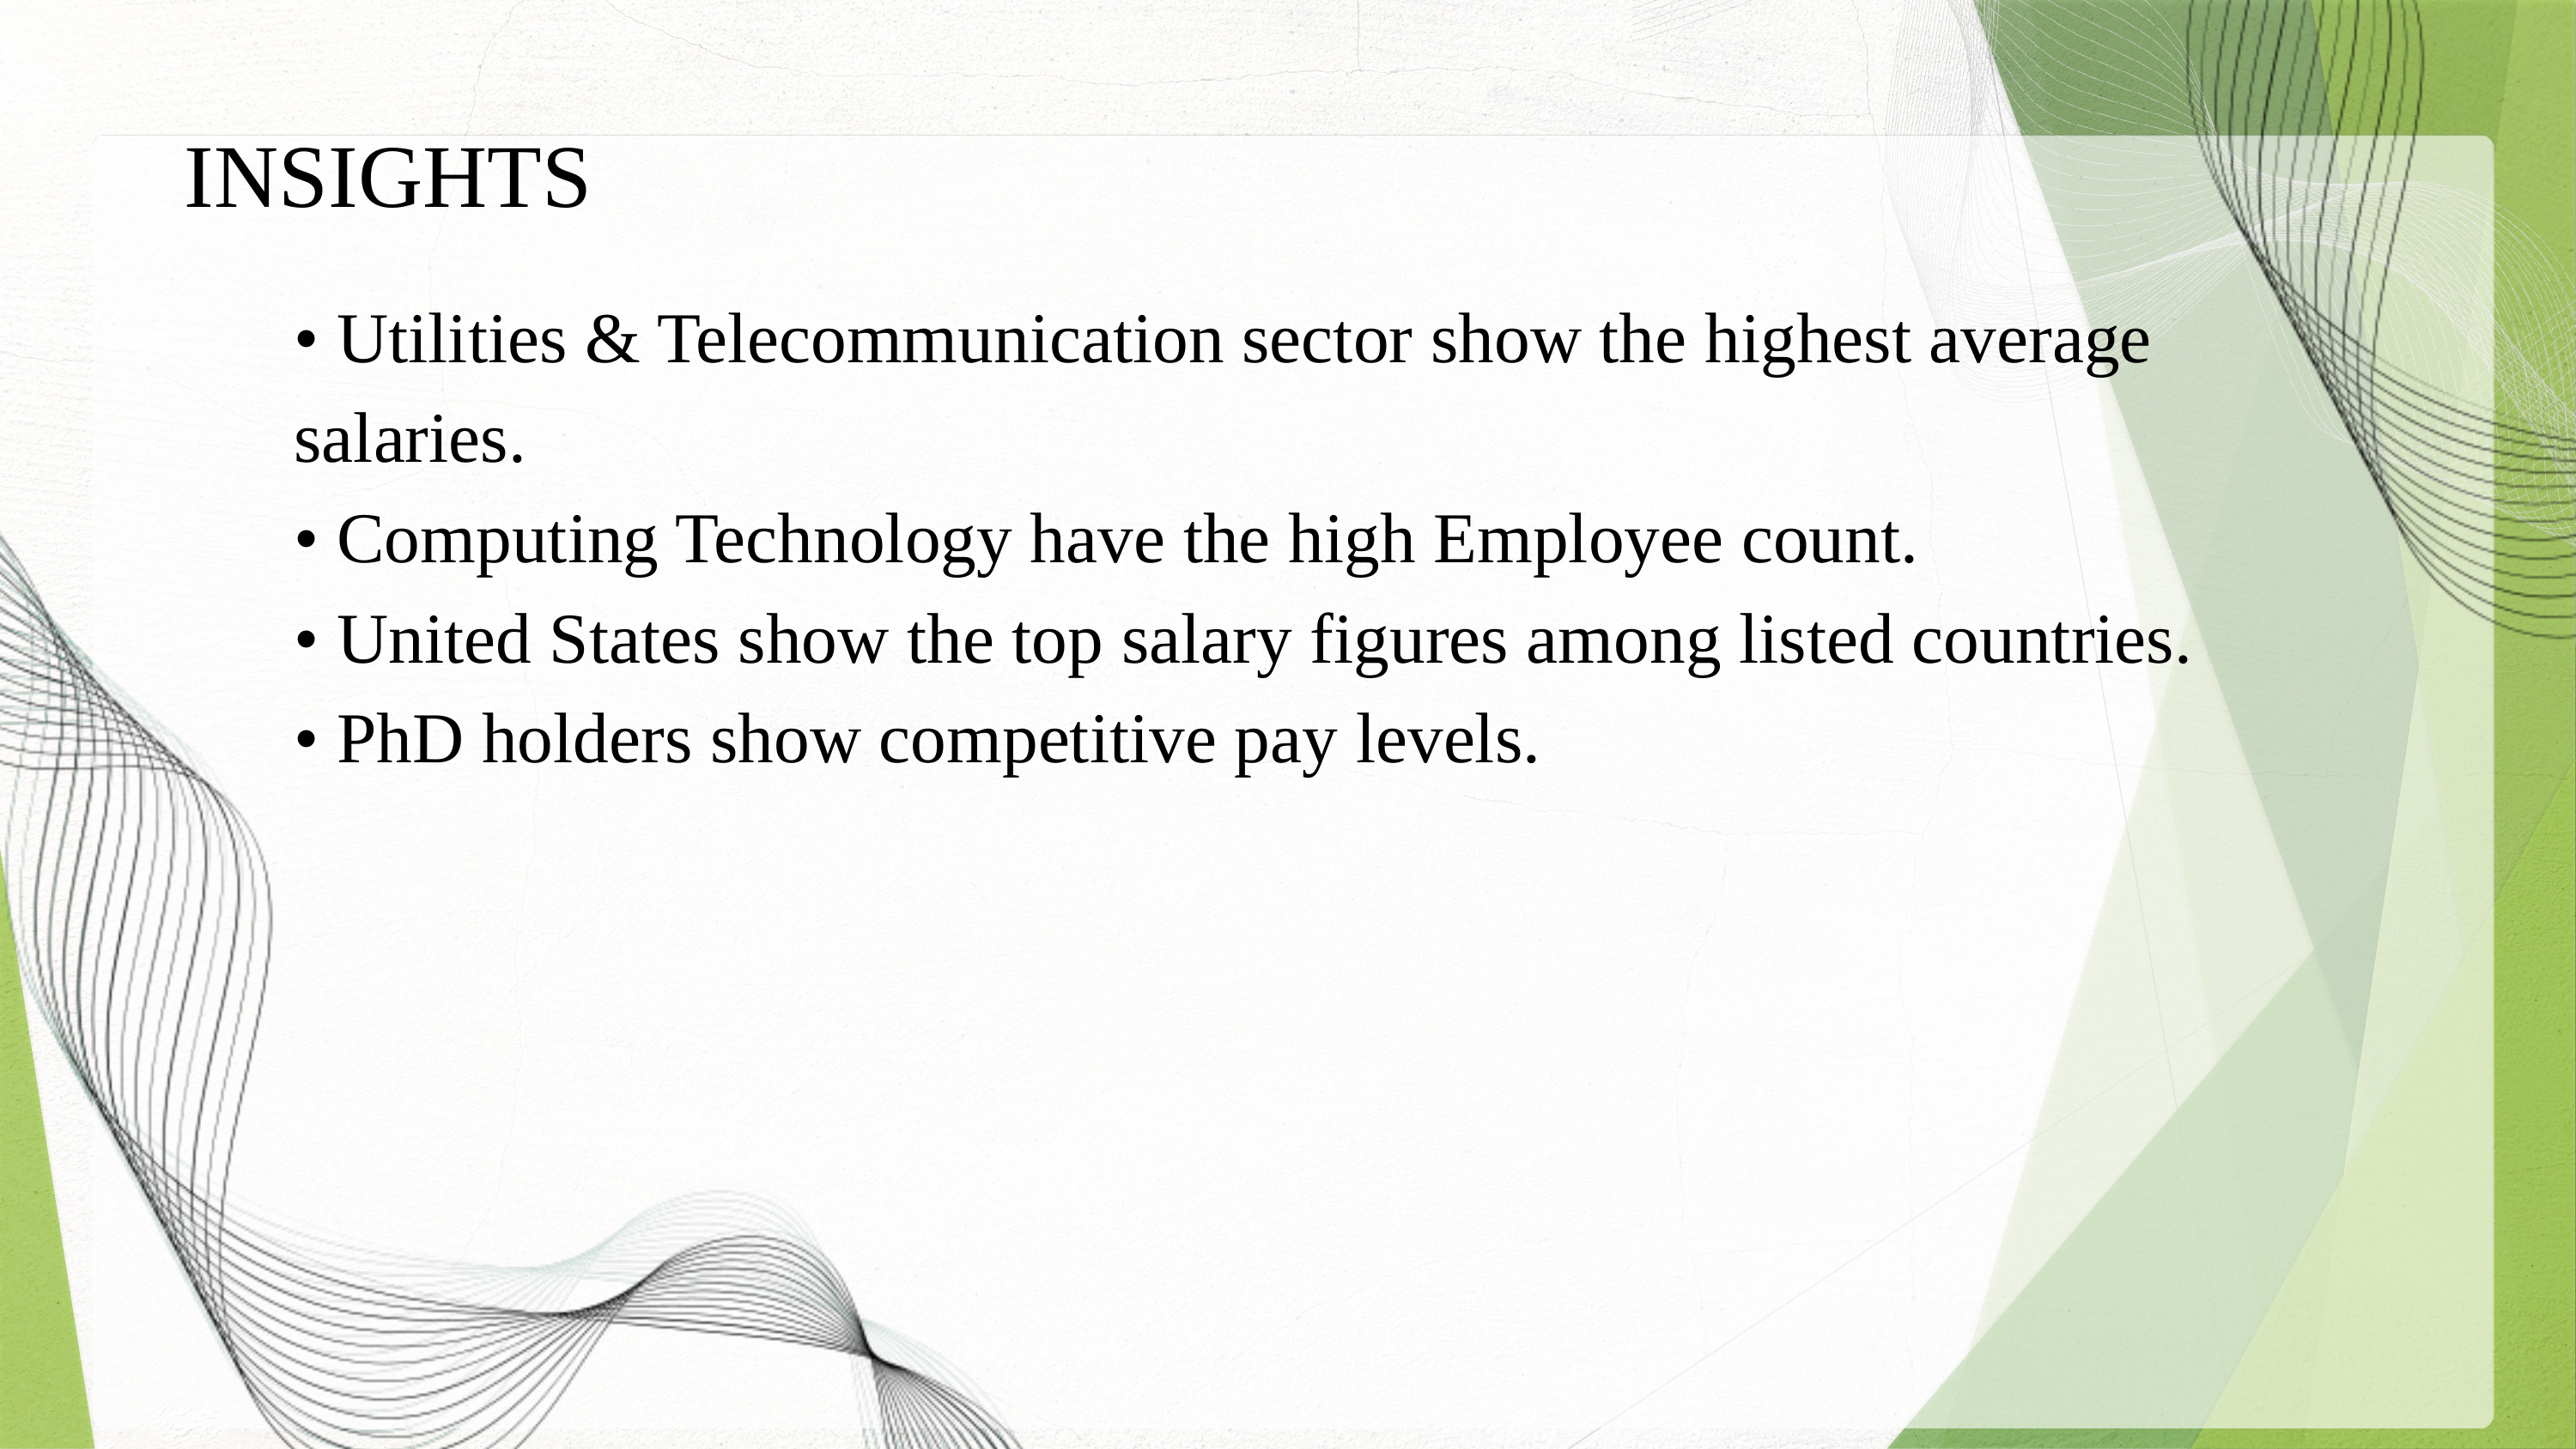

INSIGHTS

• Utilities & Telecommunication sector show the highest average salaries.
• Computing Technology have the high Employee count.
• United States show the top salary figures among listed countries.
• PhD holders show competitive pay levels.